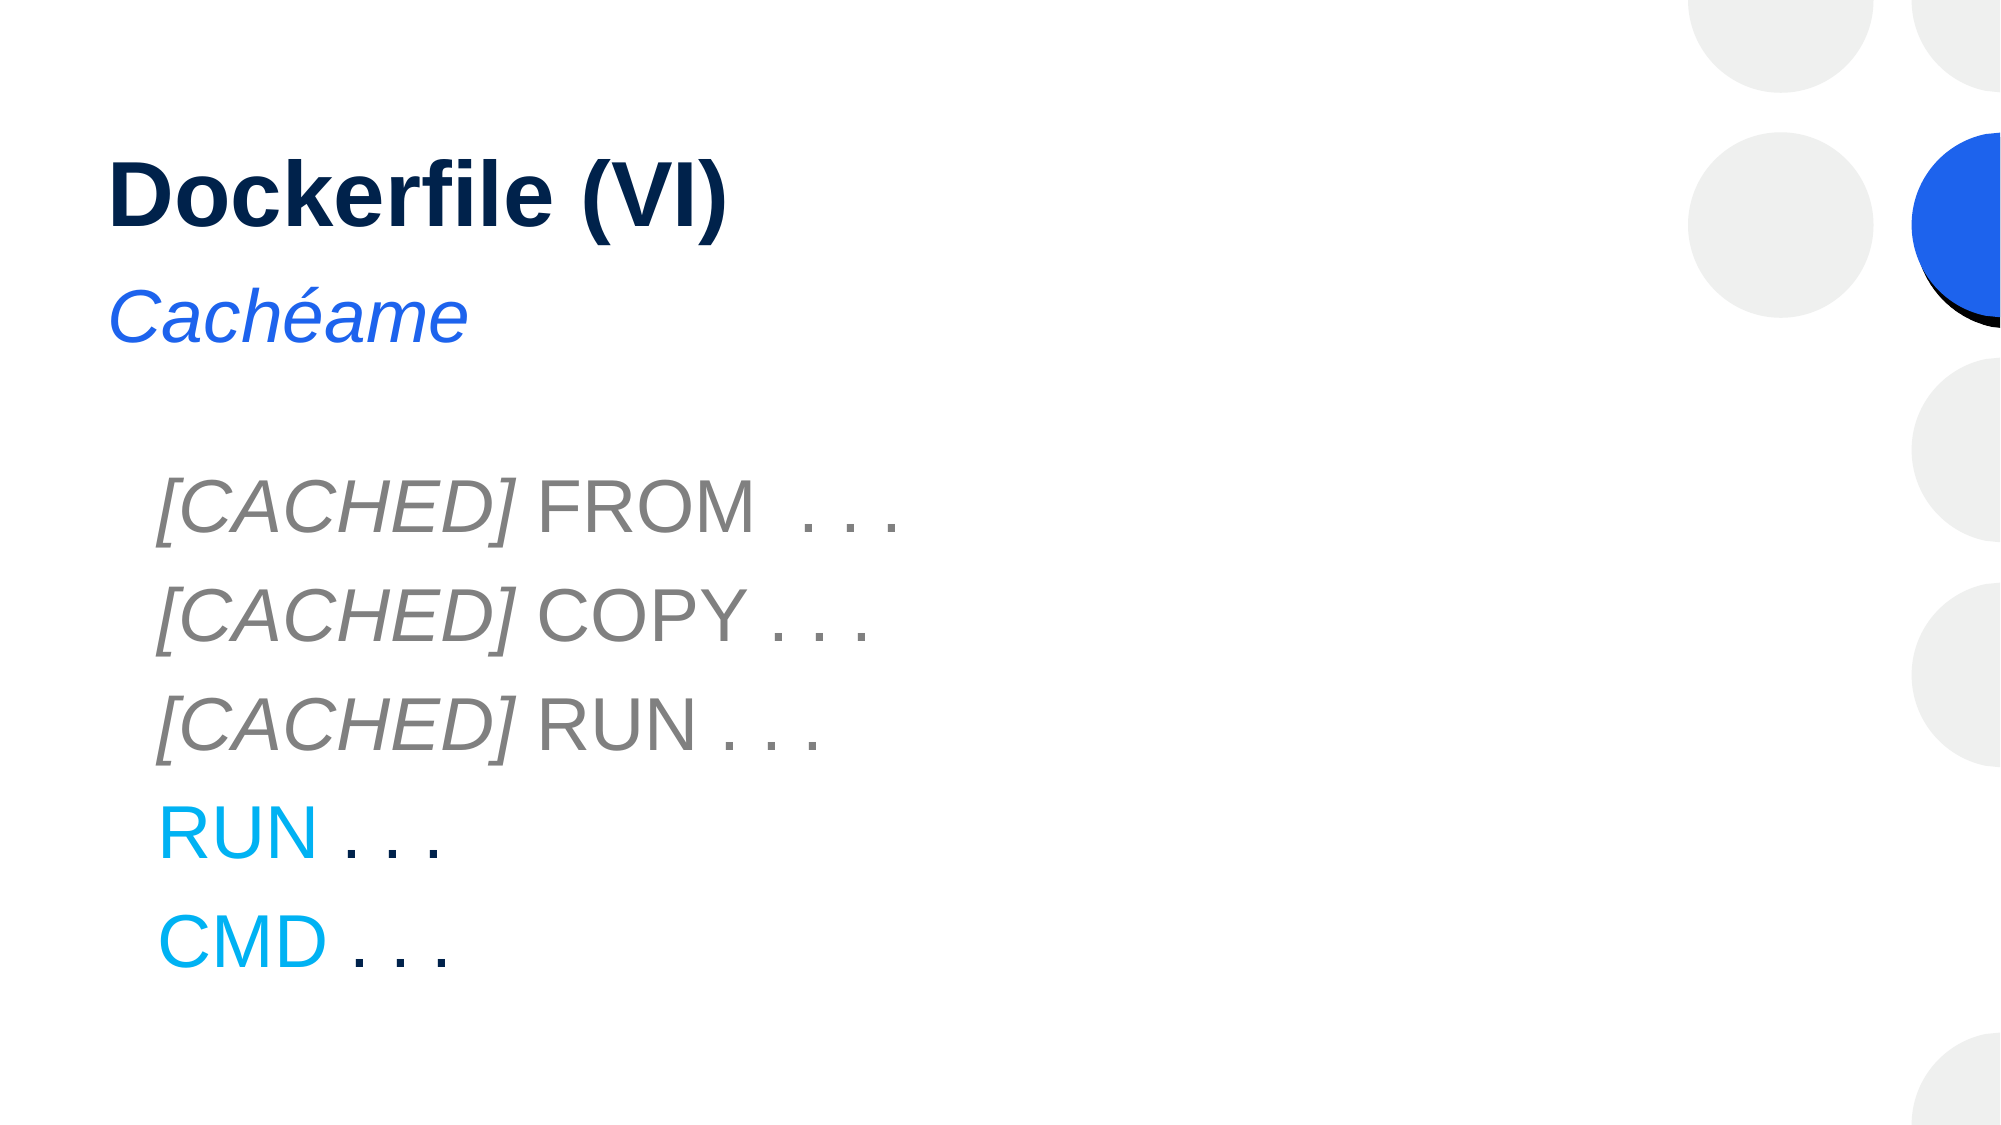

# Dockerfile (VI)
Cachéame
[CACHED] FROM  . . .
[CACHED] COPY . . .
[CACHED] RUN . . .
RUN . . .
CMD . . .